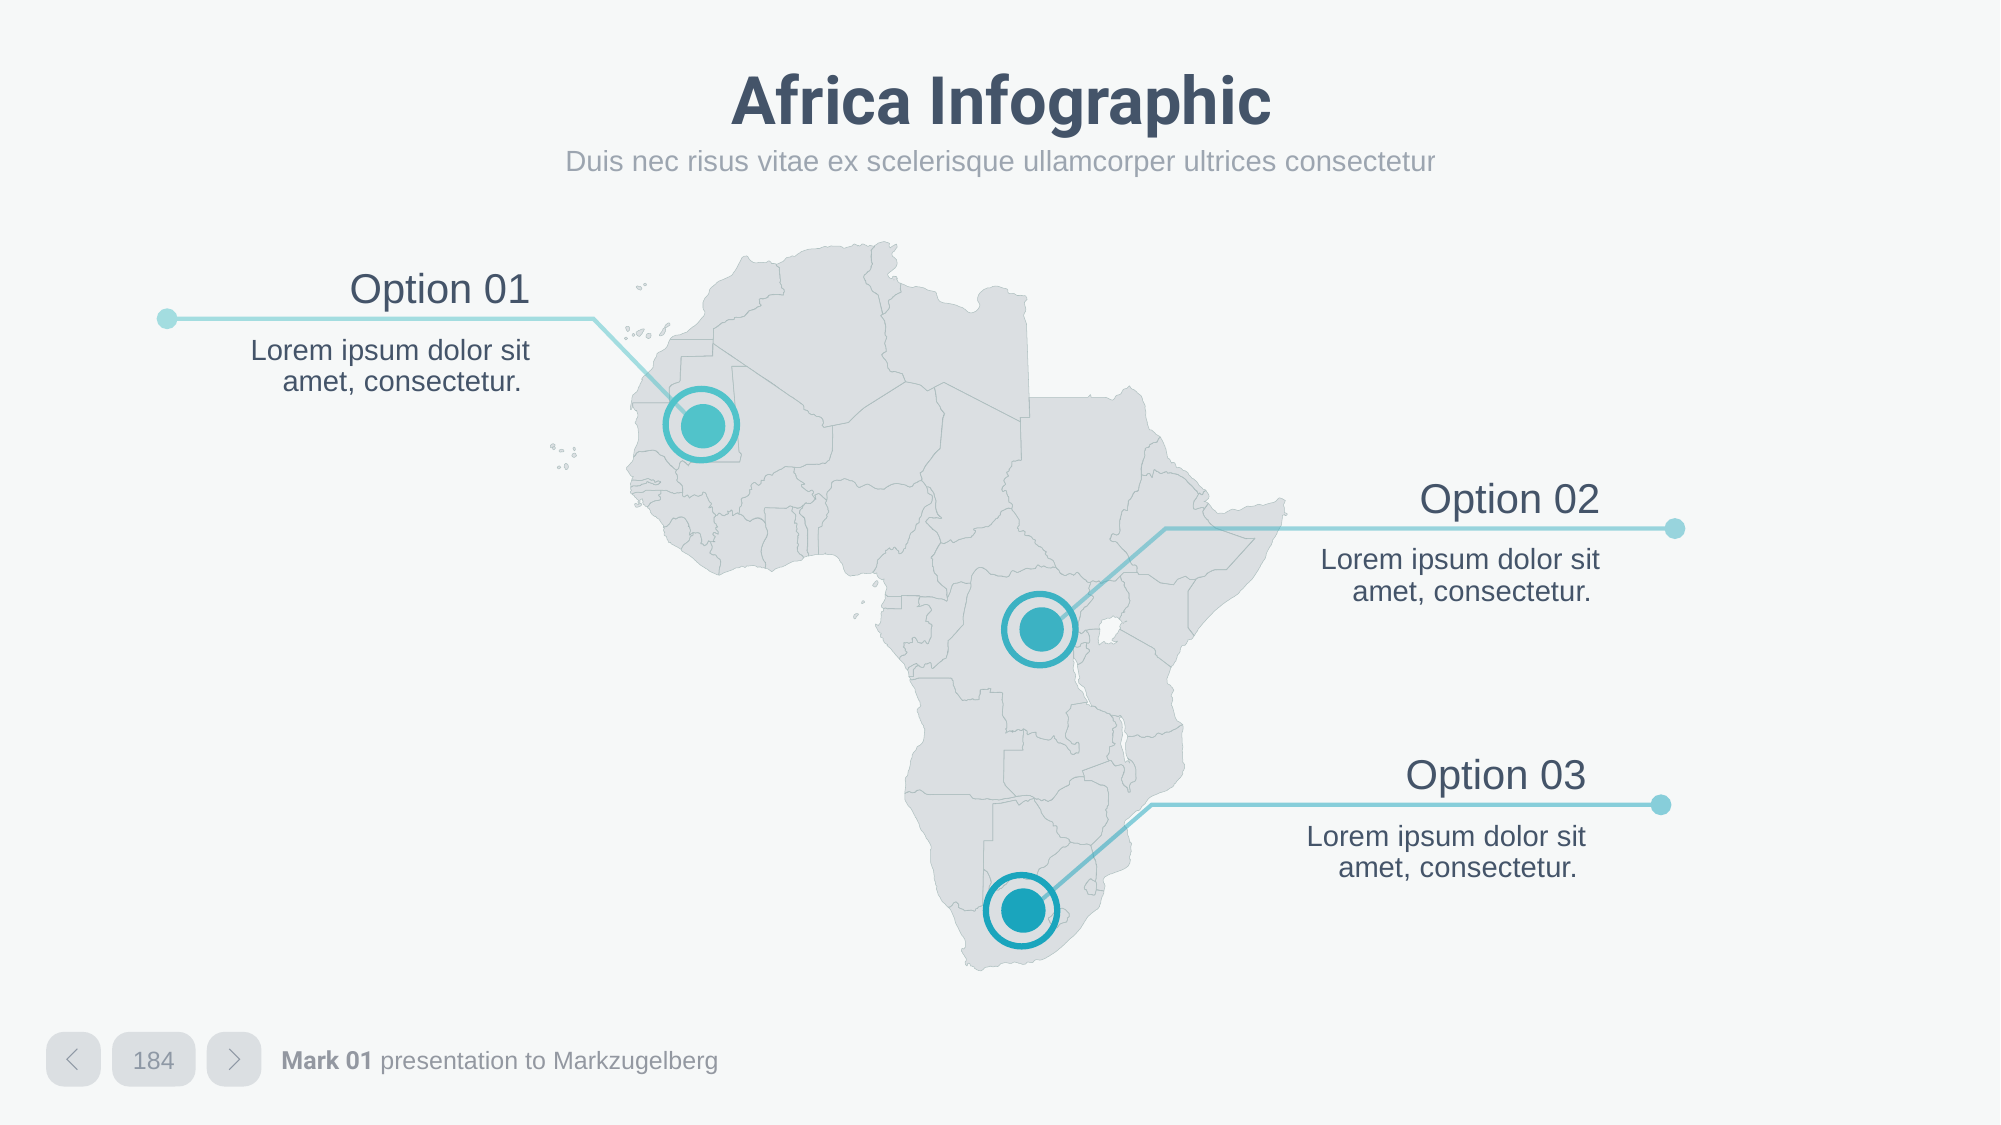

# Africa Infographic
Duis nec risus vitae ex scelerisque ullamcorper ultrices consectetur

Option 01
Lorem ipsum dolor sit amet, consectetur.

Option 02
Lorem ipsum dolor sit amet, consectetur.

Option 03
Lorem ipsum dolor sit amet, consectetur.